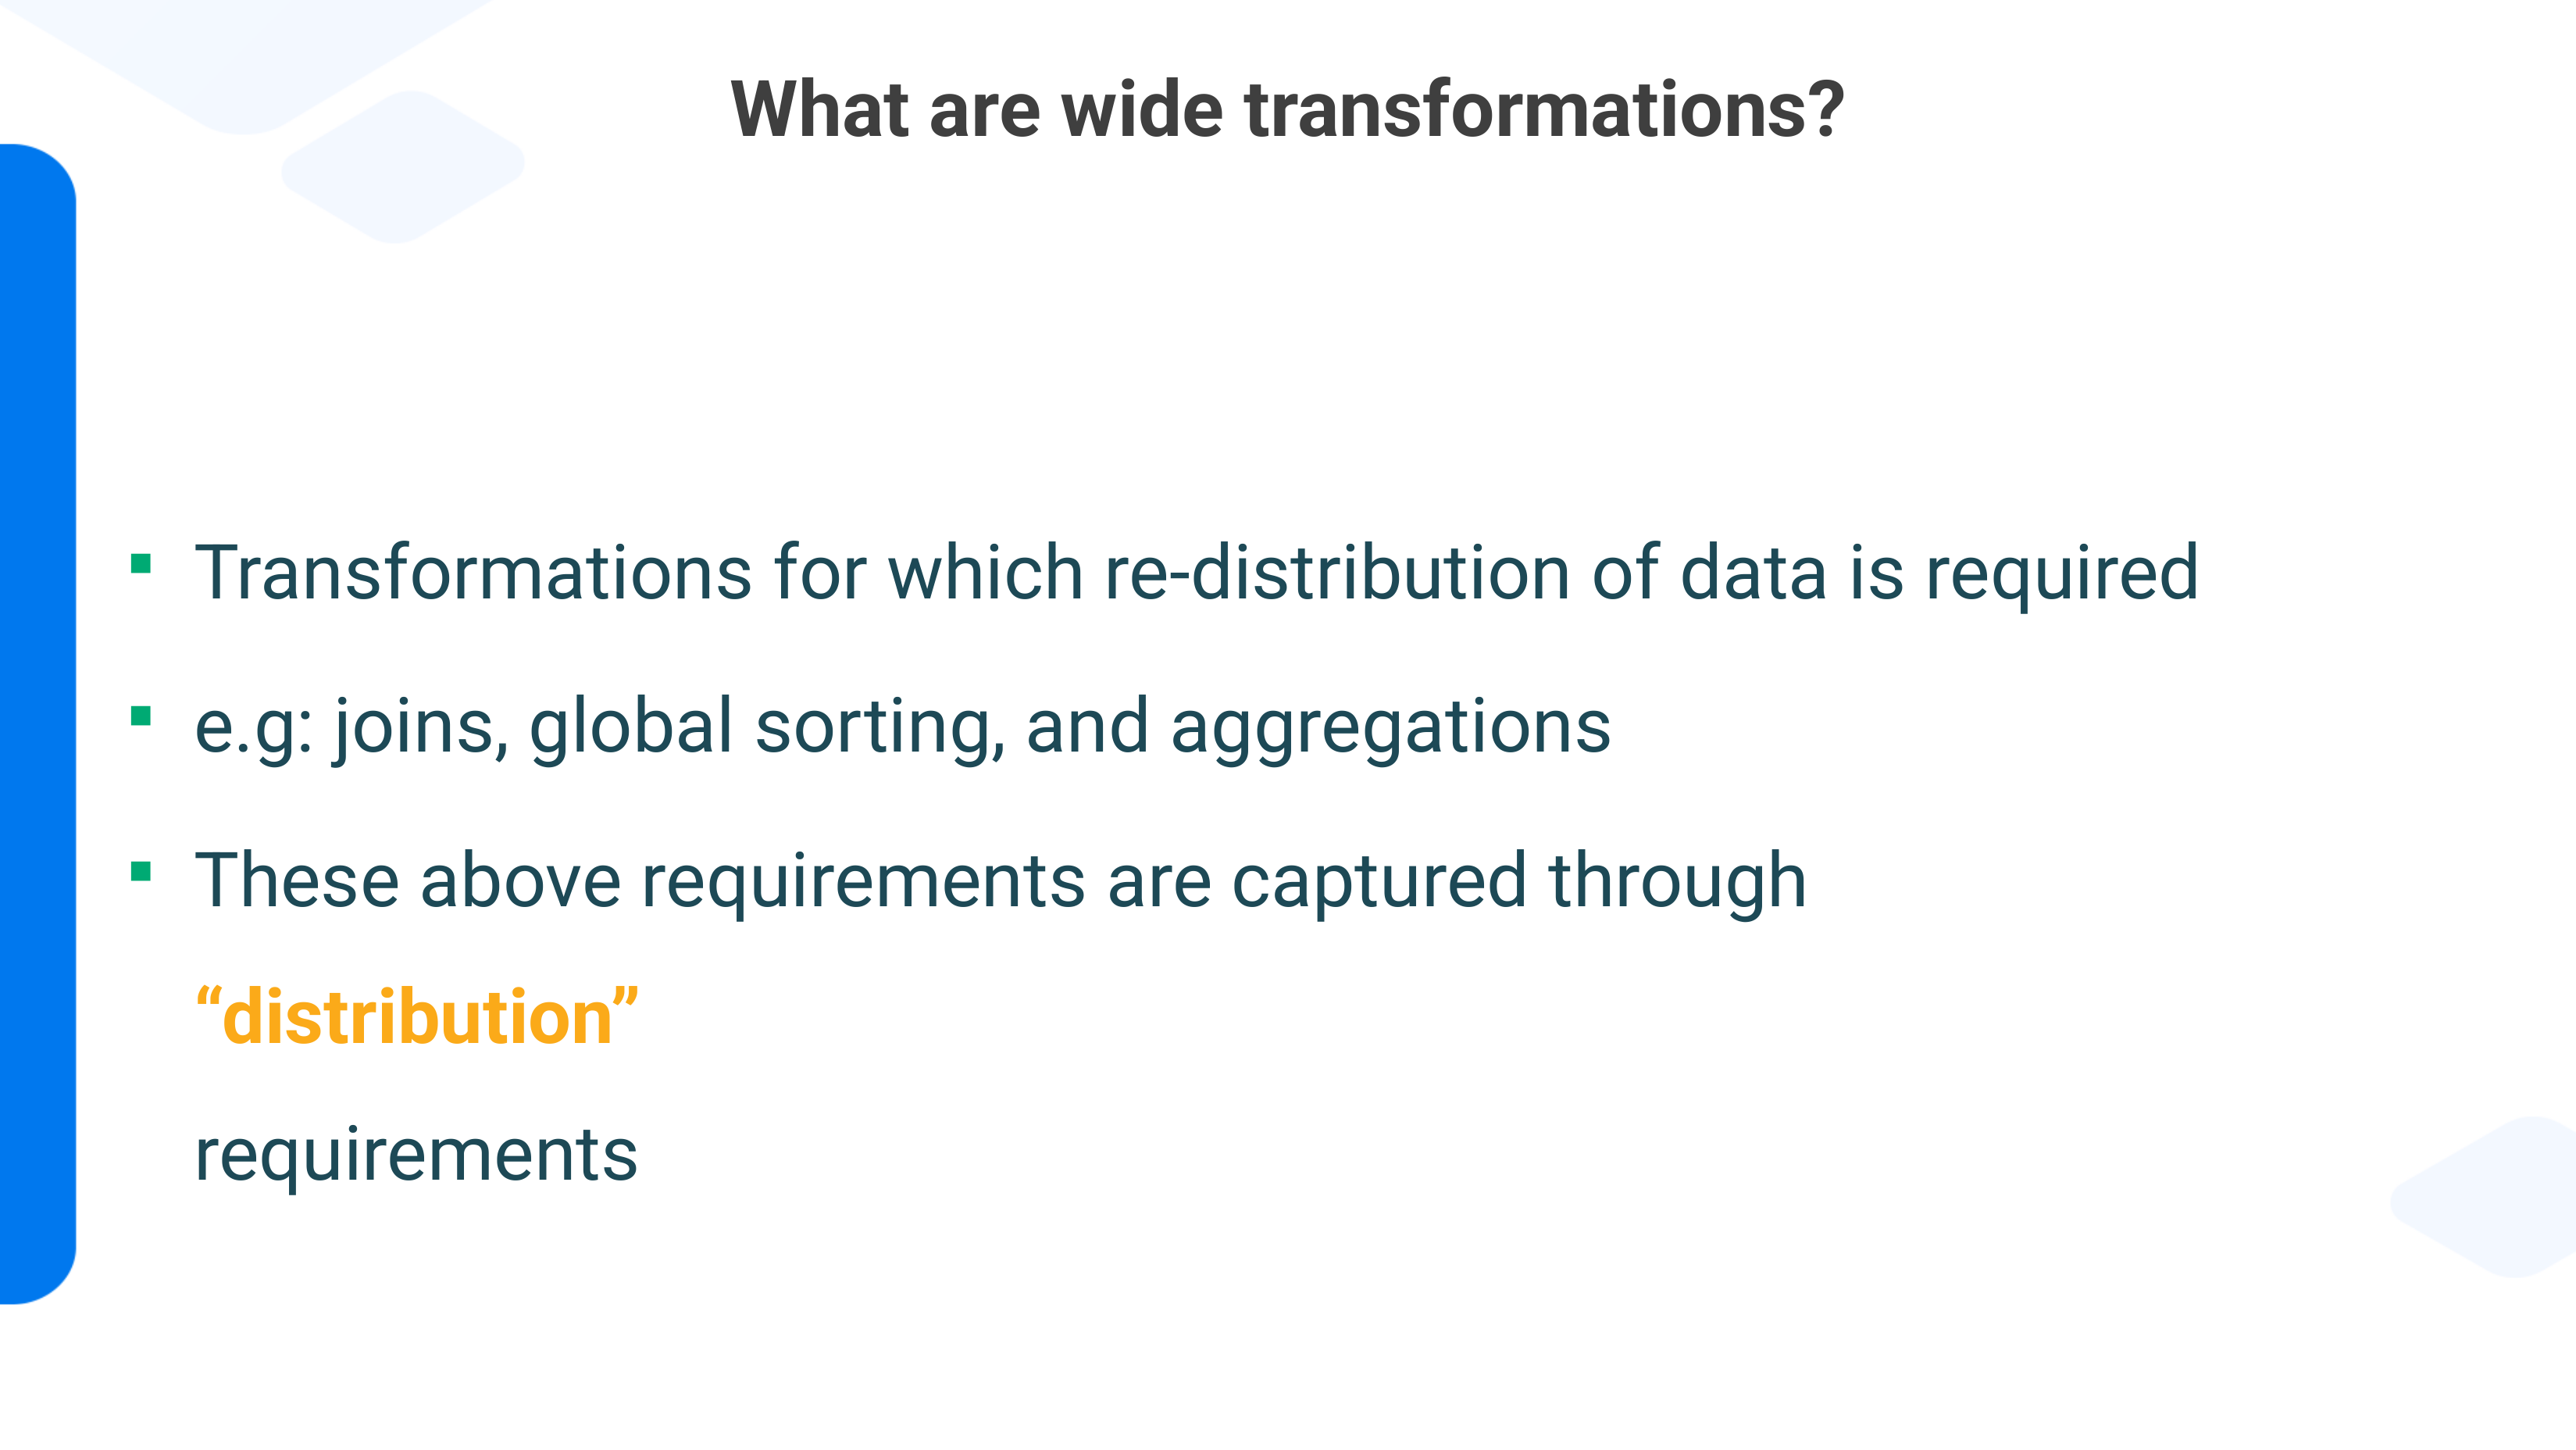

# What are wide transformations?
Transformations for which re-distribution of data is required
e.g: joins, global sorting, and aggregations
These above requirements are captured through “distribution”
requirements